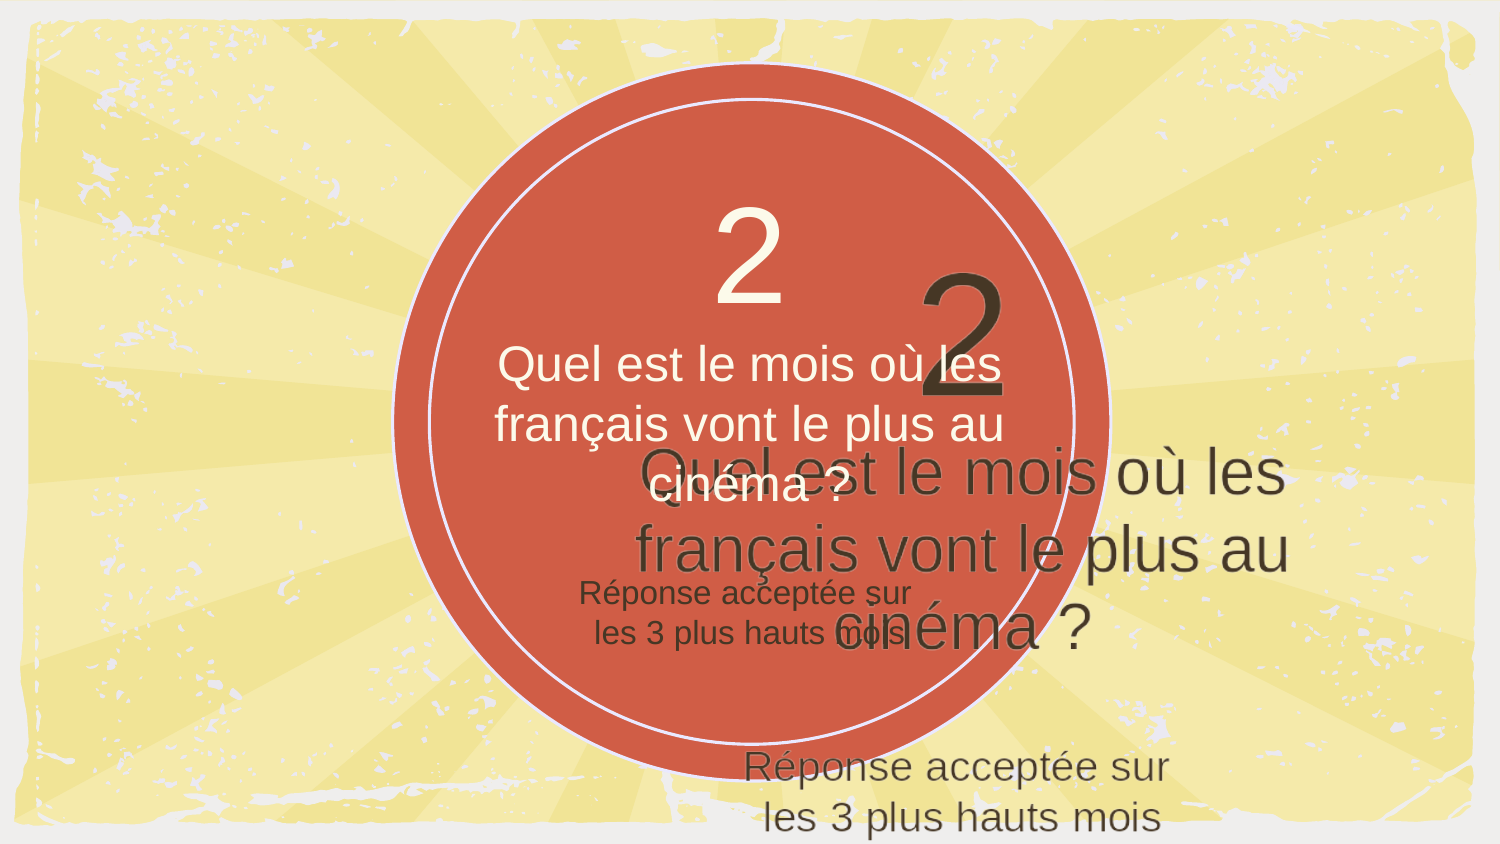

# 2 Quel est le mois où les français vont le plus au cinéma ? Réponse acceptée sur les 3 plus hauts mois